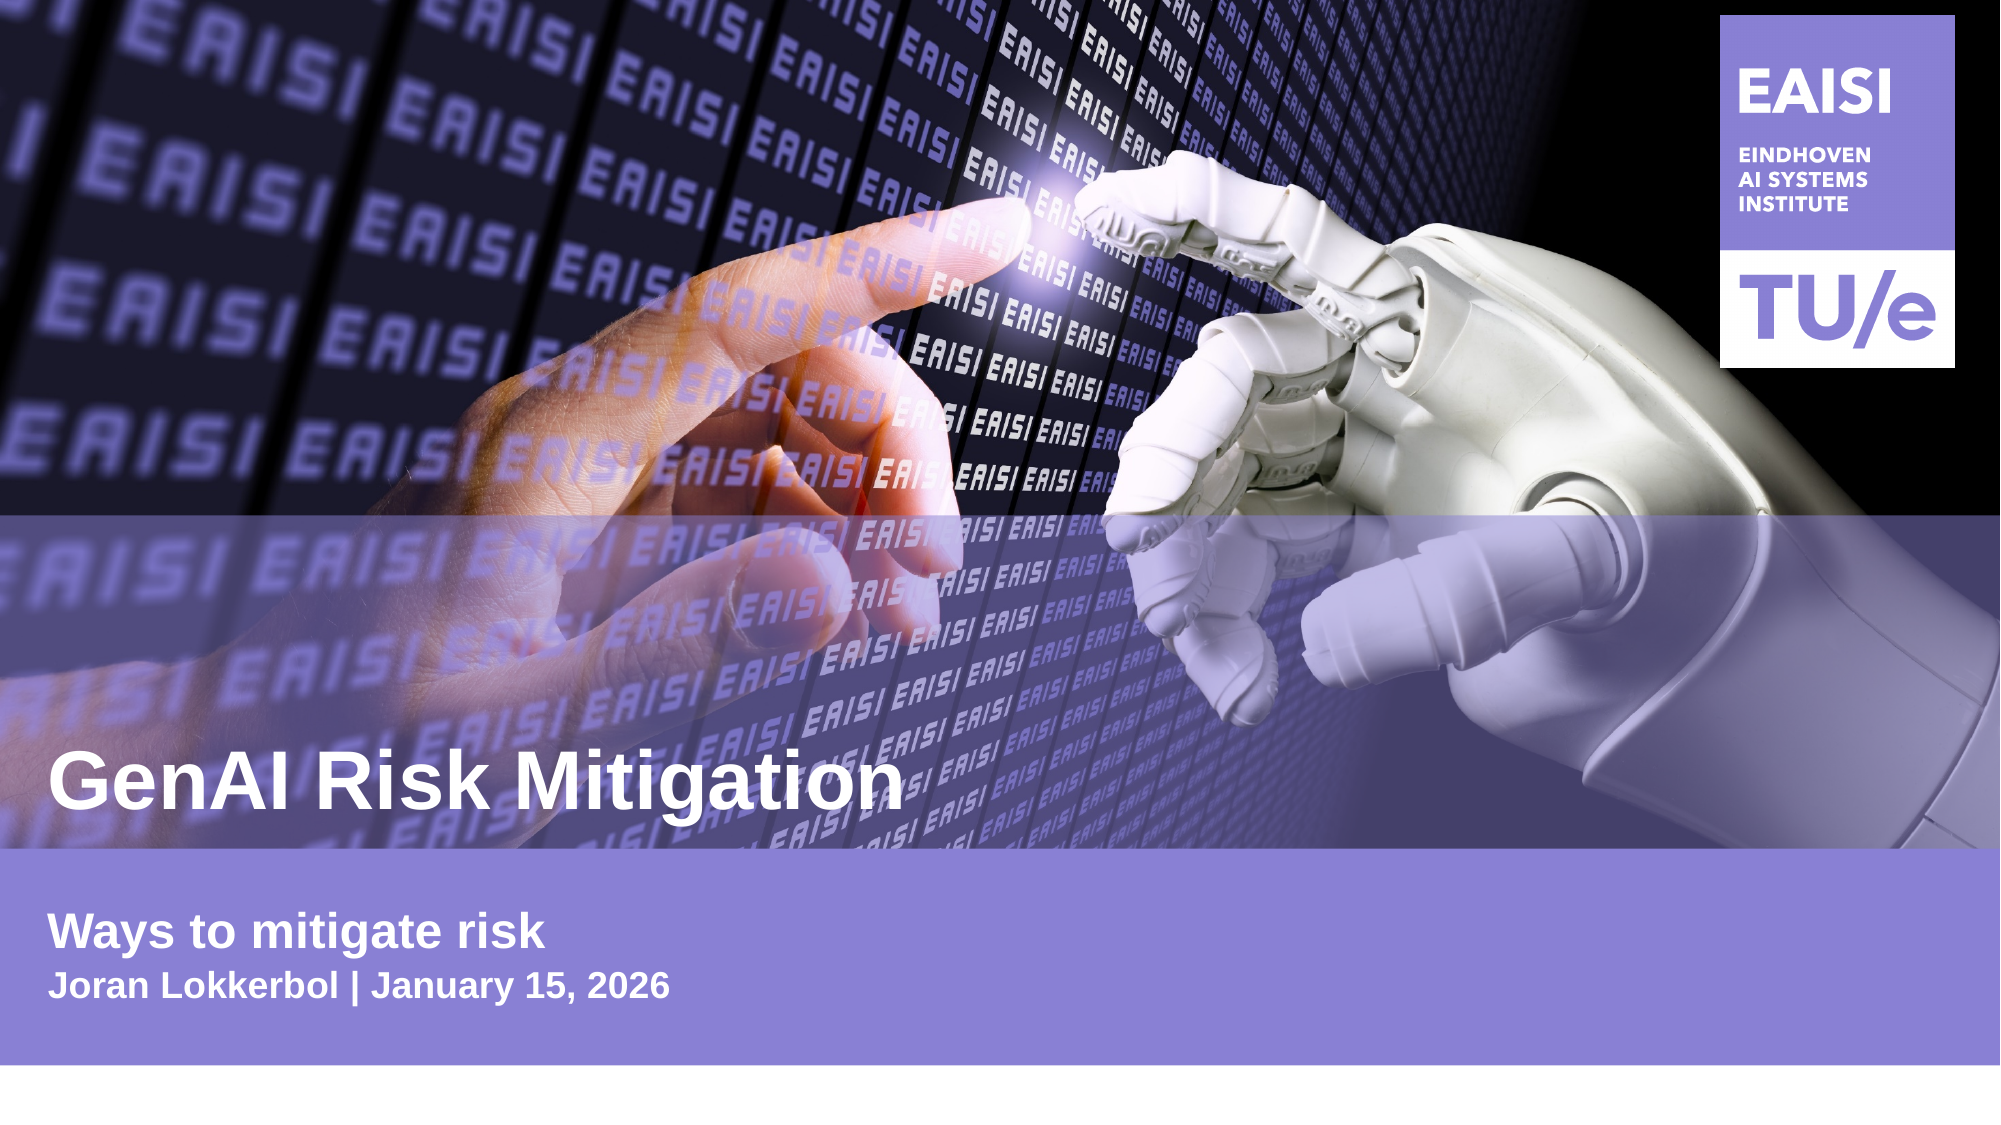

# GenAI Risk Mitigation
Ways to mitigate risk
Joran Lokkerbol | January 15, 2026